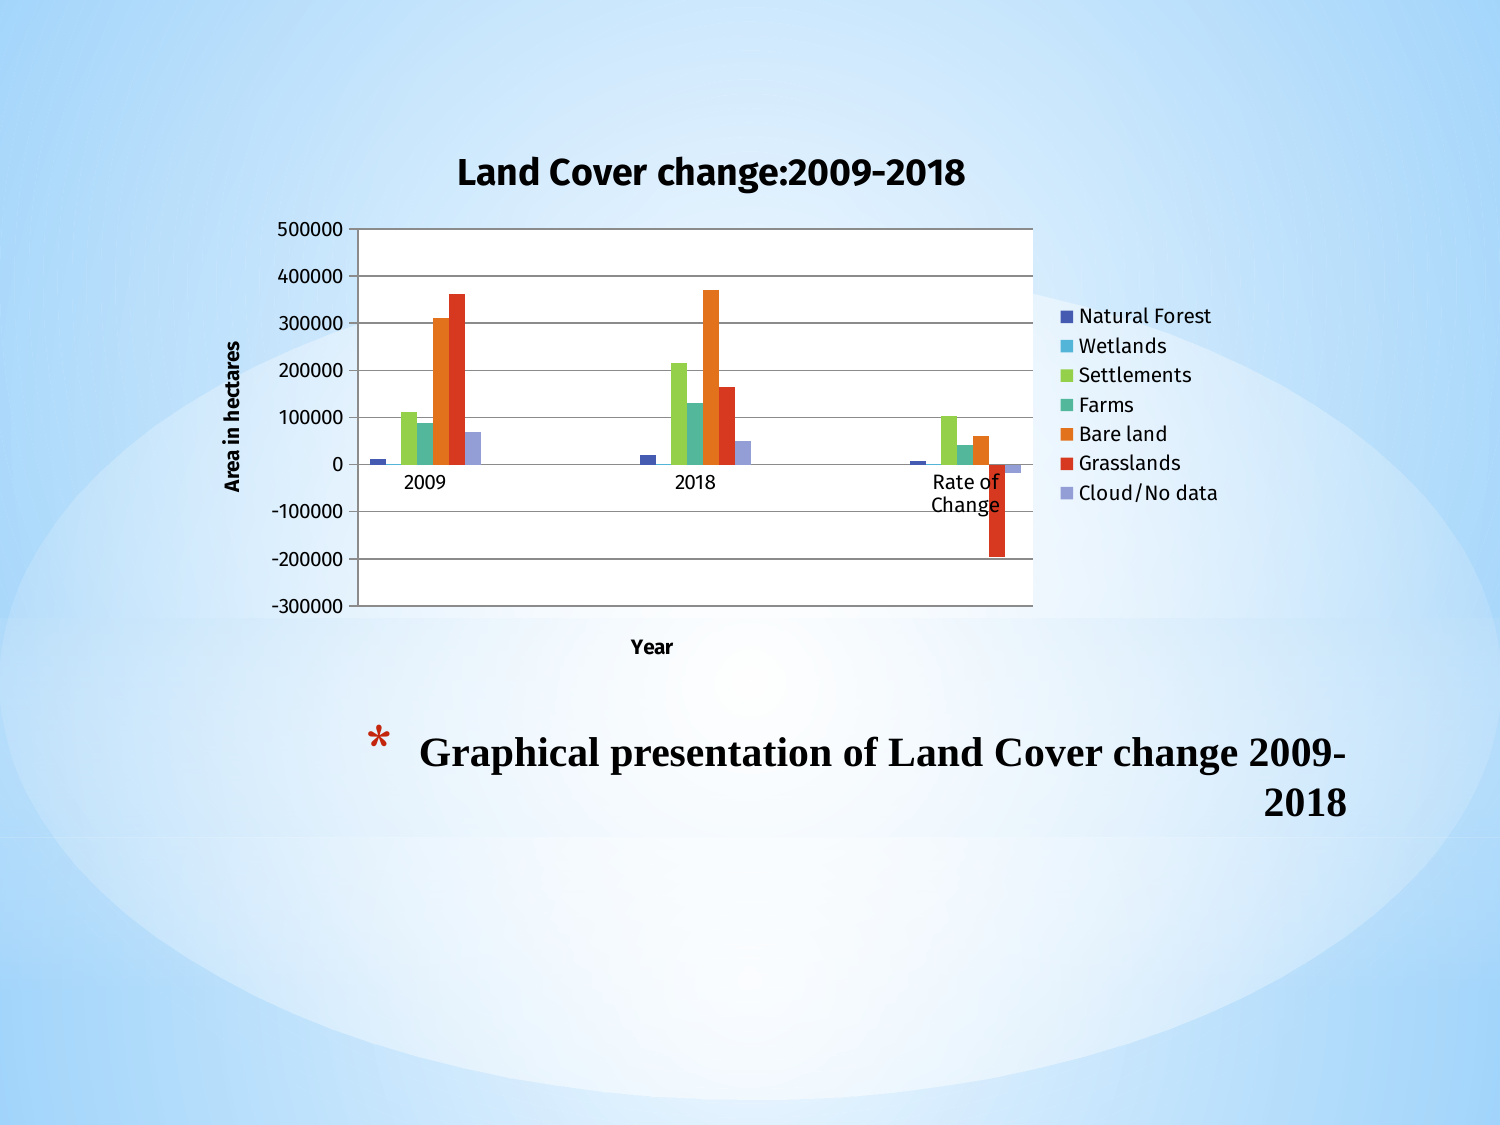

### Chart: Land Cover change:2009-2018

| Category | Natural Forest | Wetlands | Settlements | Farms | Bare land | Grasslands | Cloud/No data |
|---|---|---|---|---|---|---|---|
| 2009 | 12855.0 | 236.0 | 112413.0 | 88580.0 | 310227.0 | 361521.0 | 68531.0 |
|  | None | None | None | None | None | None | None |
| 2018 | 21152.0 | 370.0 | 215143.0 | 130833.0 | 371363.0 | 165621.0 | 49880.0 |
|  | None | None | None | None | None | None | None |
| Rate of Change | 8297.0 | 134.0 | 102730.0 | 42253.0 | 61136.0 | -195900.0 | -18651.0 |
# Graphical presentation of Land Cover change 2009-2018